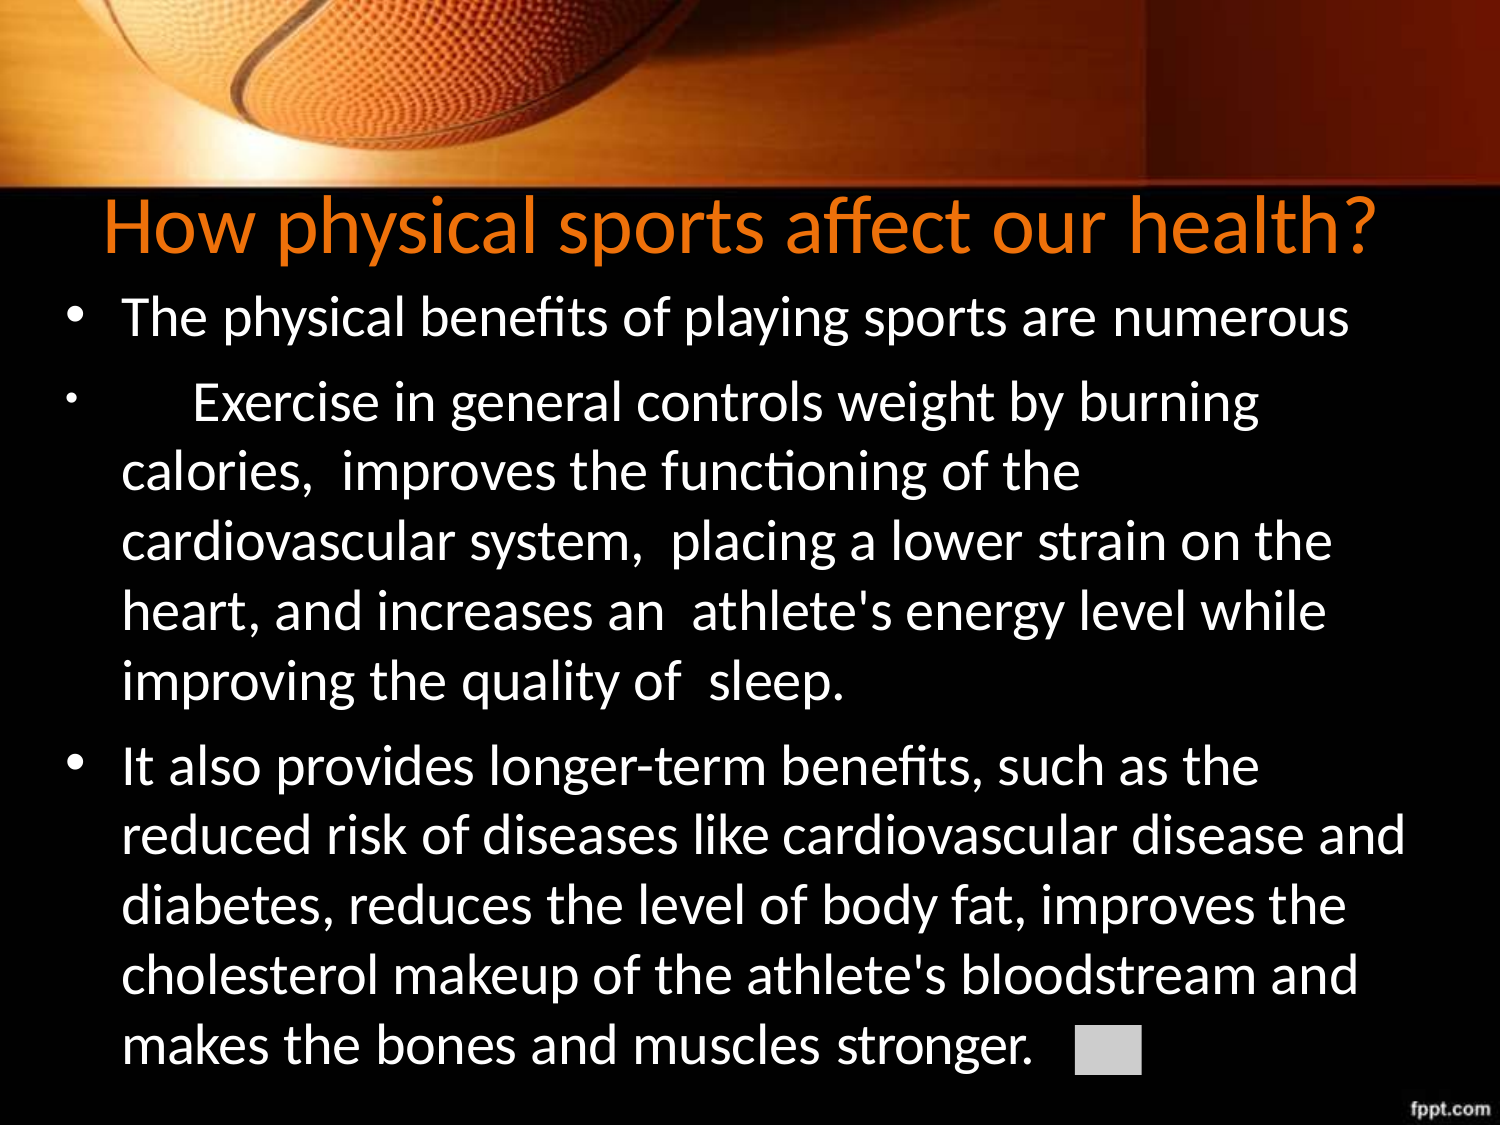

# How physical sports affect our health?
The physical benefits of playing sports are numerous
	Exercise in general controls weight by burning calories,  improves the functioning of the cardiovascular system,  placing a lower strain on the heart, and increases an  athlete's energy level while improving the quality of  sleep.
It also provides longer-term benefits, such as the  reduced risk of diseases like cardiovascular disease and  diabetes, reduces the level of body fat, improves the  cholesterol makeup of the athlete's bloodstream and  makes the bones and muscles stronger.